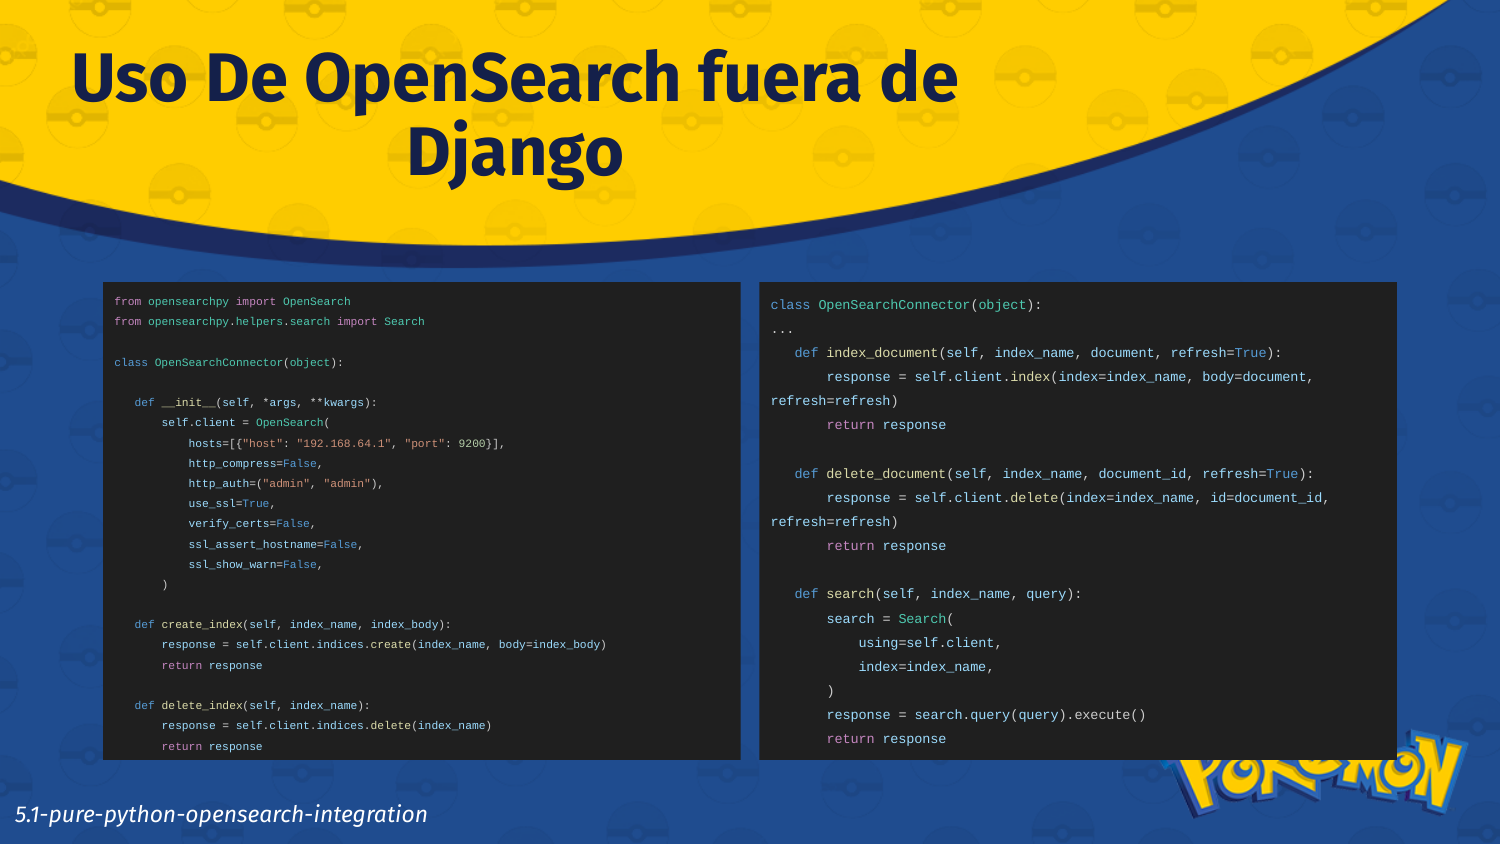

# Uso De OpenSearch fuera de Django
from opensearchpy import OpenSearch
from opensearchpy.helpers.search import Search

class OpenSearchConnector(object):

   def __init__(self, *args, **kwargs):
       self.client = OpenSearch(
           hosts=[{"host": "192.168.64.1", "port": 9200}],
           http_compress=False,
           http_auth=("admin", "admin"),
           use_ssl=True,
           verify_certs=False,
           ssl_assert_hostname=False,
           ssl_show_warn=False,
       )

   def create_index(self, index_name, index_body):
       response = self.client.indices.create(index_name, body=index_body)
       return response

   def delete_index(self, index_name):
       response = self.client.indices.delete(index_name)
       return response
class OpenSearchConnector(object):
...
   def index_document(self, index_name, document, refresh=True):
       response = self.client.index(index=index_name, body=document, refresh=refresh)
       return response

   def delete_document(self, index_name, document_id, refresh=True):
       response = self.client.delete(index=index_name, id=document_id, refresh=refresh)
       return response

   def search(self, index_name, query):
       search = Search(
           using=self.client,
           index=index_name,
       )
       response = search.query(query).execute()
       return response
5.1-pure-python-opensearch-integration